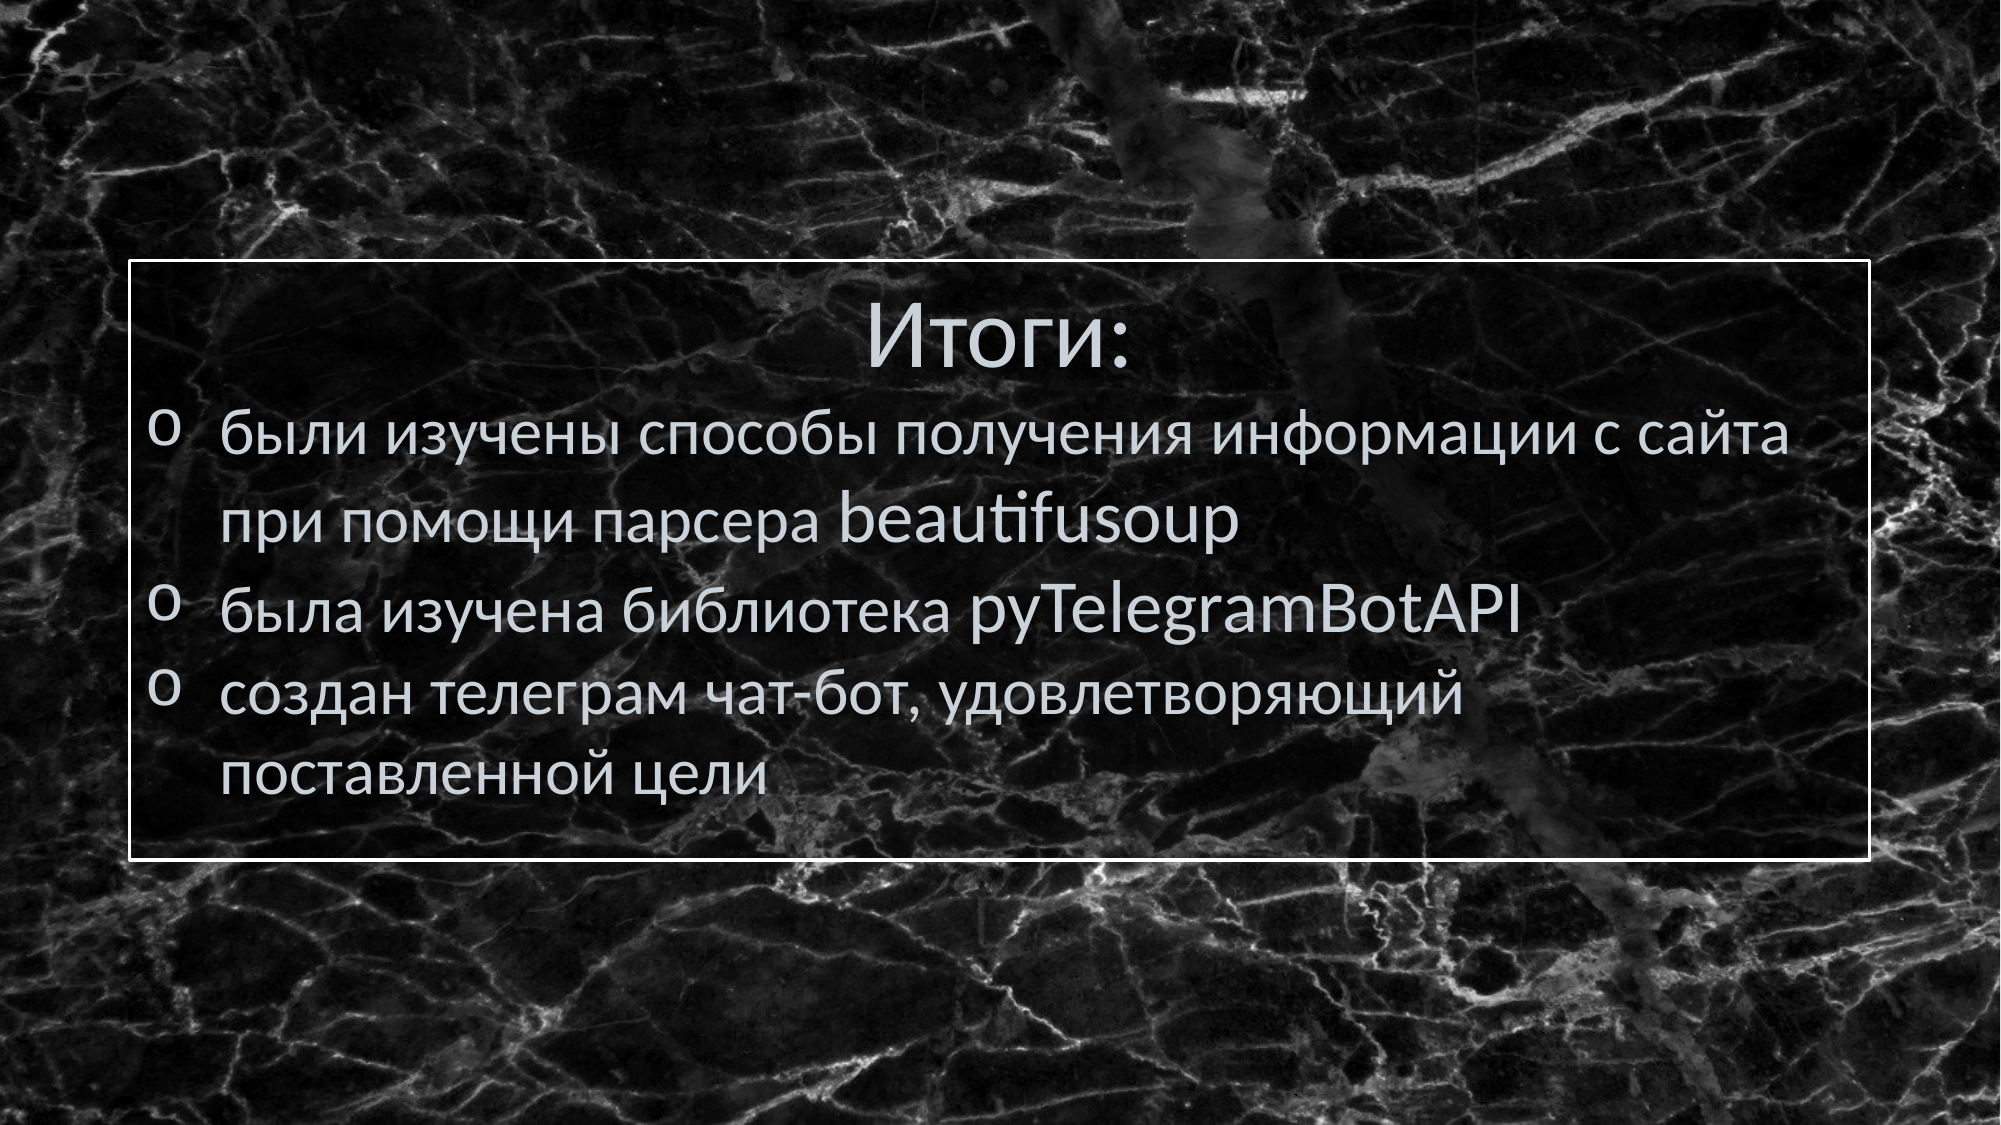

Итоги:
были изучены способы получения информации с сайта при помощи парсера beautifusoup
была изучена библиотека pyTelegramBotAPI
создан телеграм чат-бот, удовлетворяющий поставленной цели